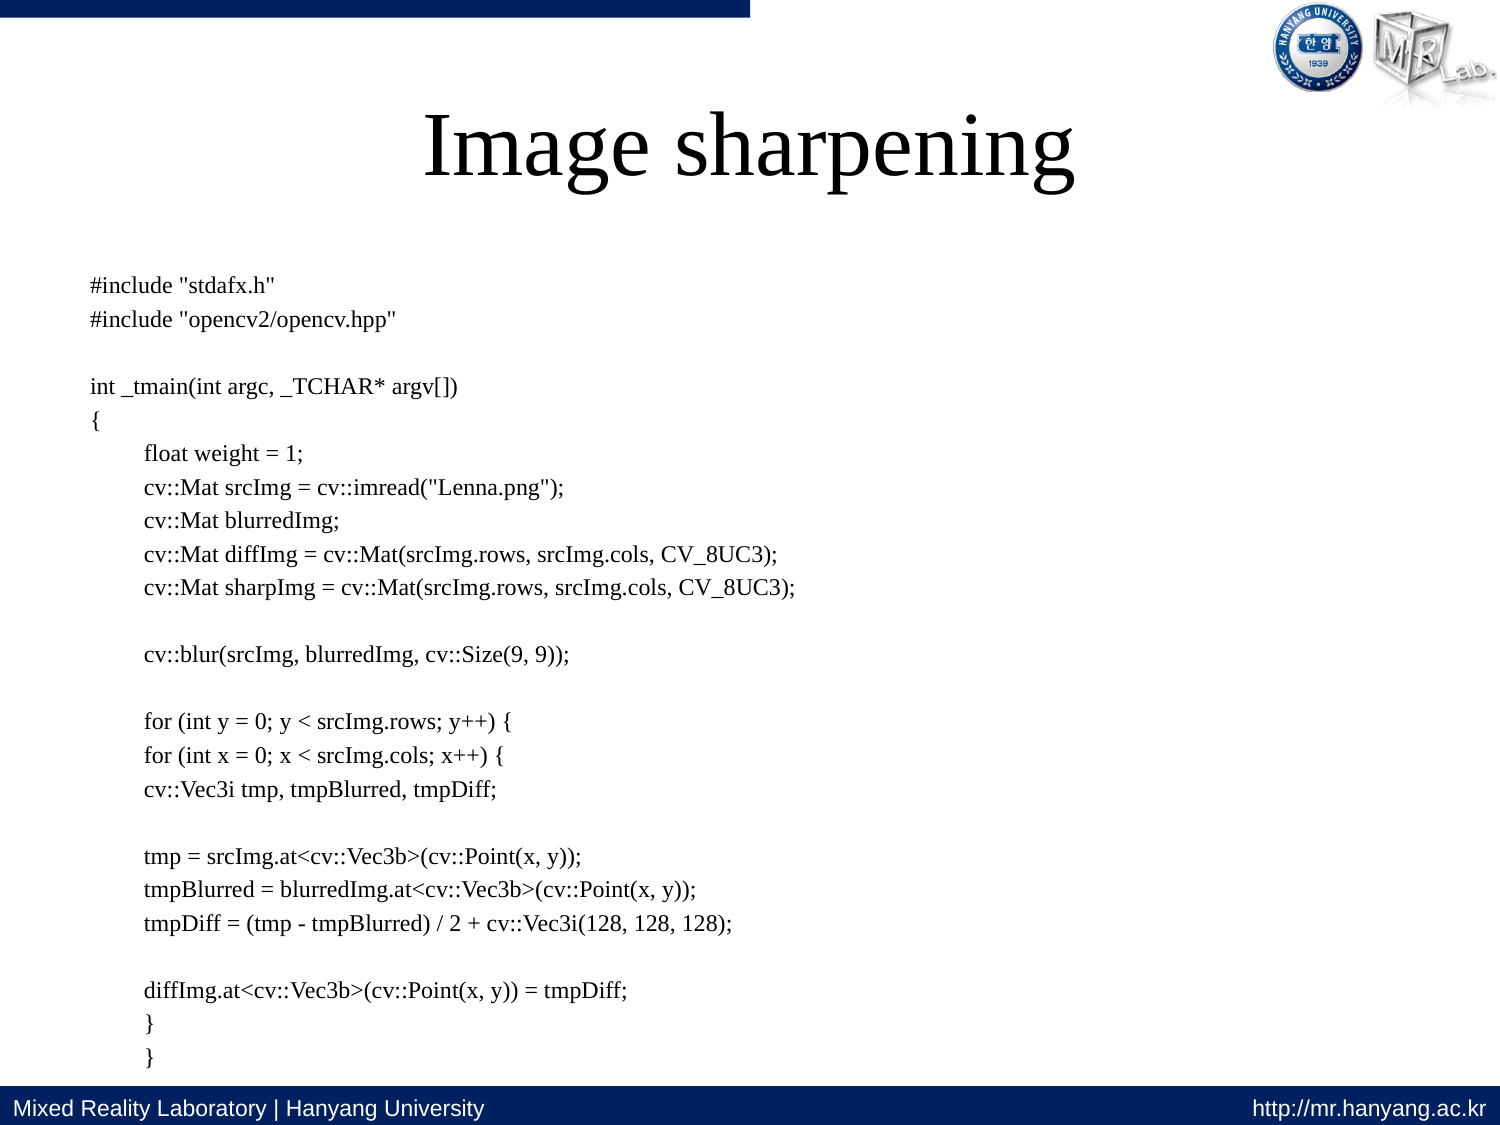

# Image sharpening
#include "stdafx.h"
#include "opencv2/opencv.hpp"

int _tmain(int argc, _TCHAR* argv[])
{
	float weight = 1;
	cv::Mat srcImg = cv::imread("Lenna.png");
	cv::Mat blurredImg;
	cv::Mat diffImg = cv::Mat(srcImg.rows, srcImg.cols, CV_8UC3);
	cv::Mat sharpImg = cv::Mat(srcImg.rows, srcImg.cols, CV_8UC3);

	cv::blur(srcImg, blurredImg, cv::Size(9, 9));

	for (int y = 0; y < srcImg.rows; y++) {
		for (int x = 0; x < srcImg.cols; x++) {
			cv::Vec3i tmp, tmpBlurred, tmpDiff;

			tmp = srcImg.at<cv::Vec3b>(cv::Point(x, y));
			tmpBlurred = blurredImg.at<cv::Vec3b>(cv::Point(x, y));
			tmpDiff = (tmp - tmpBlurred) / 2 + cv::Vec3i(128, 128, 128);

			diffImg.at<cv::Vec3b>(cv::Point(x, y)) = tmpDiff;
		}
	}